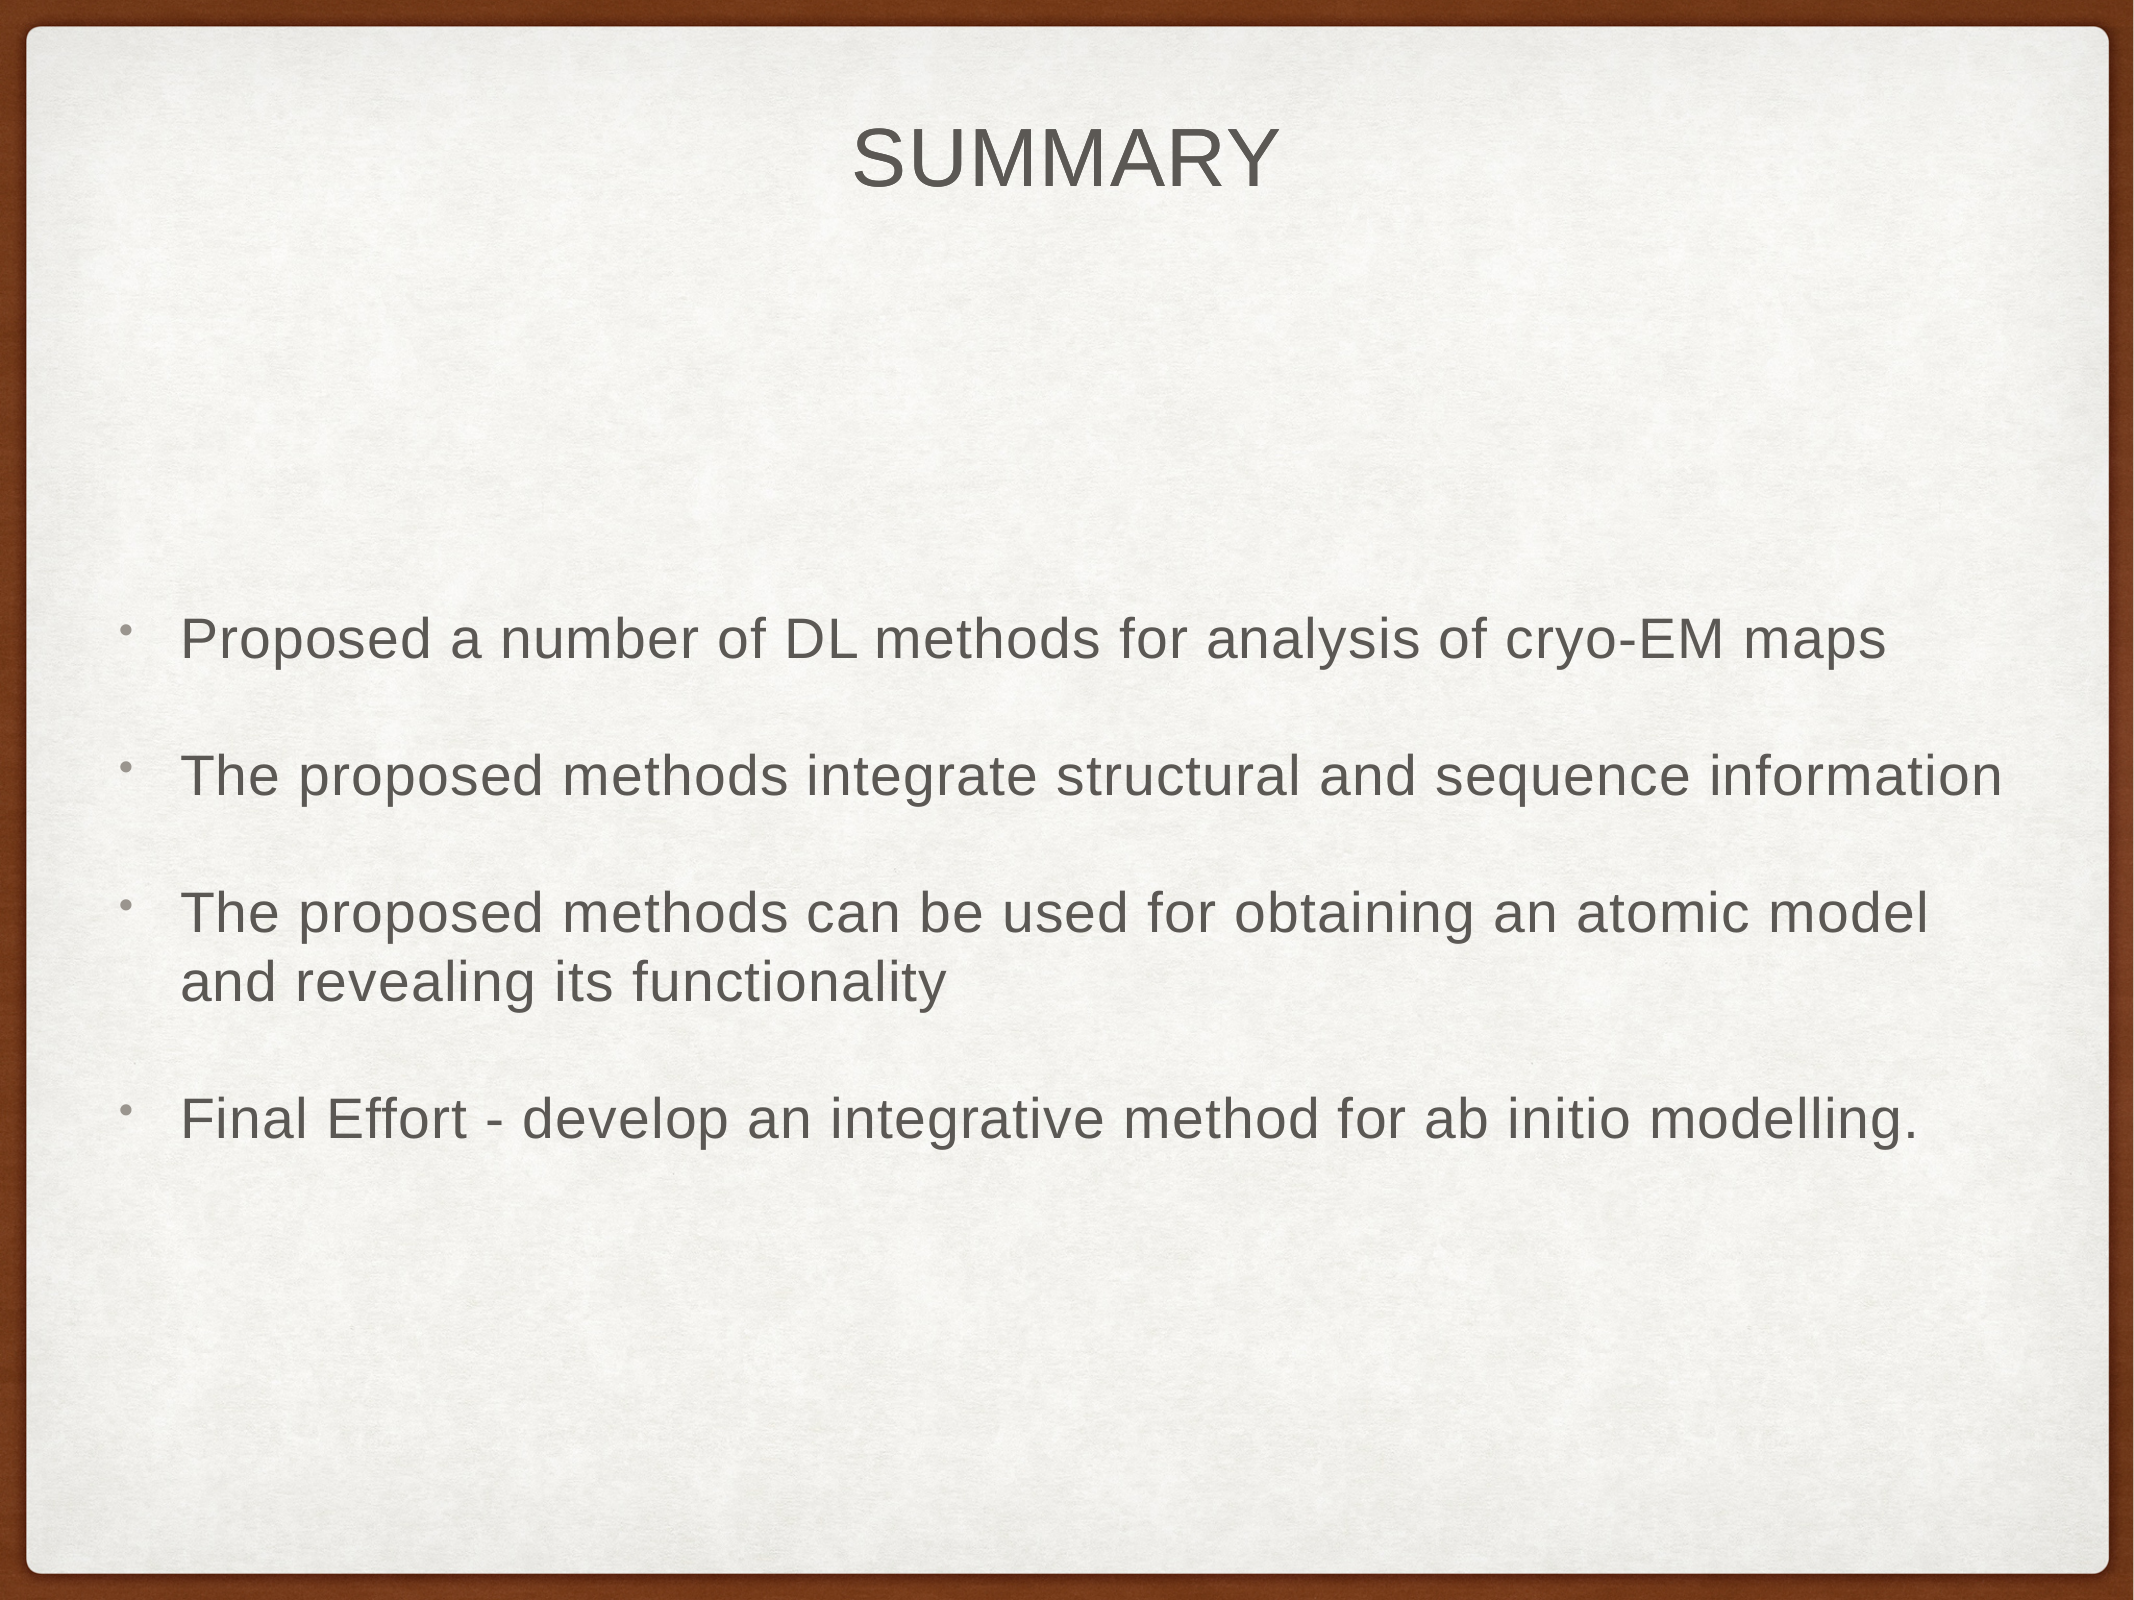

sUMMARY

Proposed a number of DL methods for analysis of cryo-EM maps
The proposed methods integrate structural and sequence information
The proposed methods can be used for obtaining an atomic model and revealing its functionality
Final Effort - develop an integrative method for ab initio modelling.

27